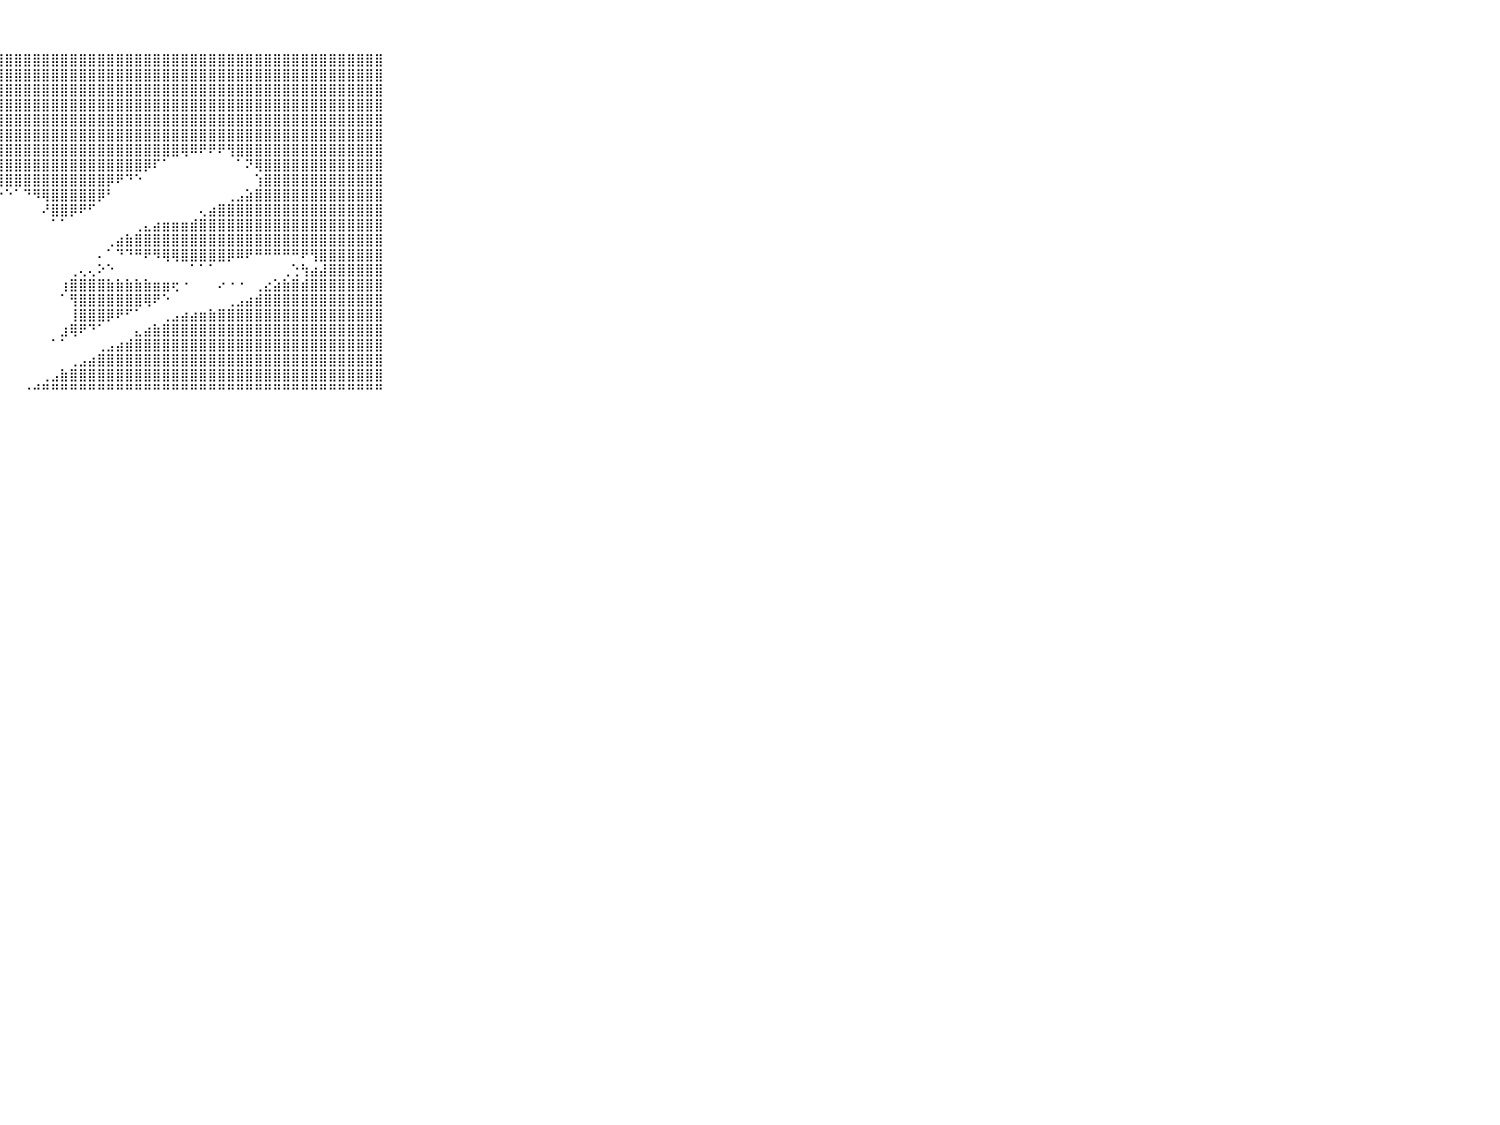

⠀⠀⠀⠀⠀⠀⠀⠀⠀⠀⠀⣿⣿⣿⣿⣿⣿⣿⣿⣿⣿⣿⣿⣿⣿⣿⣿⣿⣿⣿⣿⣿⣿⣿⣿⣿⣿⣿⣿⣿⣿⣿⣿⣿⣿⣿⣿⣿⣿⣿⣿⣿⣿⣿⣿⣿⣿⣿⣿⣿⣿⣿⣿⣿⣿⣿⣿⣿⣿⠀⠀⠀⠀⠀⠀⠀⠀⠀⠀⠀⠀
⠀⠀⠀⠀⠀⠀⠀⠀⠀⠀⠀⣿⣿⣿⣿⣿⣿⣿⣿⣿⣿⣿⣿⣿⣿⣿⣿⣿⣿⣿⣿⣿⣿⣿⣿⣿⣿⣿⣿⣿⣿⣿⣿⣿⣿⣿⣿⣿⣿⣿⣿⣿⣿⣿⣿⣿⣿⣿⣿⣿⣿⣿⣿⣿⣿⣿⣿⣿⣿⠀⠀⠀⠀⠀⠀⠀⠀⠀⠀⠀⠀
⠀⠀⠀⠀⠀⠀⠀⠀⠀⠀⠀⣿⣿⣿⣿⣿⣿⣿⣿⣿⣿⣿⣿⣿⣿⣿⣿⣿⣿⣿⣿⣿⣿⣿⣿⣿⣿⣿⣿⣿⣿⣿⣿⣿⣿⣿⣿⣿⣿⣿⣿⣿⣿⣿⣿⣿⣿⣿⣿⣿⣿⣿⣿⣿⣿⣿⣿⣿⣿⠀⠀⠀⠀⠀⠀⠀⠀⠀⠀⠀⠀
⠀⠀⠀⠀⠀⠀⠀⠀⠀⠀⠀⣿⣿⣿⣿⣿⣿⣿⣿⣿⣿⣿⣿⣿⣿⣿⣿⣿⣿⣿⣿⣿⣿⣿⣿⣿⣿⣿⣿⣿⣿⣿⣿⣿⣿⣿⣿⣿⣿⣿⣿⣿⣿⣿⣿⣿⣿⣿⣿⣿⣿⣿⣿⣿⣿⣿⣿⣿⣿⠀⠀⠀⠀⠀⠀⠀⠀⠀⠀⠀⠀
⠀⠀⠀⠀⠀⠀⠀⠀⠀⠀⠀⣿⣿⣿⣿⣿⣿⣿⣿⣿⣿⣿⣿⣿⣿⣿⣿⣿⣿⣿⣿⣿⣿⣿⣿⣿⣿⣿⣿⣿⣿⣿⣿⣿⣿⣿⣿⣿⣿⣿⣿⣿⣿⣿⣿⣿⣿⣿⣿⣿⣿⣿⣿⣿⣿⣿⣿⣿⣿⠀⠀⠀⠀⠀⠀⠀⠀⠀⠀⠀⠀
⠀⠀⠀⠀⠀⠀⠀⠀⠀⠀⠀⣿⣿⣿⣿⣿⣿⣿⣿⣿⣿⣿⣿⣿⣿⣿⣿⣿⣿⣿⣿⣿⣿⣿⣿⣿⣿⣿⣿⣿⣿⣿⣿⣿⣿⣿⣿⣿⣿⣿⣿⣿⣿⣿⣿⣿⣿⣿⣿⣿⣿⣿⣿⣿⣿⣿⣿⣿⣿⠀⠀⠀⠀⠀⠀⠀⠀⠀⠀⠀⠀
⠀⠀⠀⠀⠀⠀⠀⠀⠀⠀⠀⣿⣿⣿⣿⣿⣿⣿⣿⣿⣿⣿⣿⣿⣿⣿⣿⣿⣿⣿⣿⣿⣿⣿⣿⣿⣿⣿⣿⣿⣿⣿⣿⣿⣿⣿⣿⢿⠿⠟⠟⠟⢻⣿⣿⣿⣿⣿⣿⣿⣿⣿⣿⣿⣿⣿⣿⣿⣿⠀⠀⠀⠀⠀⠀⠀⠀⠀⠀⠀⠀
⠀⠀⠀⠀⠀⠀⠀⠀⠀⠀⠀⣿⣿⣿⣿⣿⣿⣿⣿⣿⣿⣿⣿⣿⣿⣿⣿⣿⣿⣿⣿⣿⣿⣿⣿⣿⣿⣿⣿⣿⣿⣿⣿⡿⠏⠁⠀⠀⠀⠀⠀⠀⠀⠁⠝⢿⣿⣿⣿⣿⣿⣿⣿⣿⣿⣿⣿⣿⣿⠀⠀⠀⠀⠀⠀⠀⠀⠀⠀⠀⠀
⠀⠀⠀⠀⠀⠀⠀⠀⠀⠀⠀⣿⣿⣿⣿⣿⣿⣿⣿⣿⣿⣿⣿⣿⣿⣿⣿⣿⣿⣿⣿⣿⣿⣿⣿⣿⣿⣿⣿⡿⠟⠙⠑⠀⠀⠀⠀⠀⠀⠀⠀⠀⠀⠀⠀⢱⣿⣿⣿⣿⣿⣿⣿⣿⣿⣿⣿⣿⣿⠀⠀⠀⠀⠀⠀⠀⠀⠀⠀⠀⠀
⠀⠀⠀⠀⠀⠀⠀⠀⠀⠀⠀⣿⣿⣿⣿⣿⣿⣿⣿⣿⣿⣿⣿⢿⠟⠋⠉⠑⠑⠁⠙⠻⢿⣿⣿⣿⣿⣿⡿⠃⠀⠀⠀⠀⠀⠀⠀⠀⠀⠀⠀⠀⢀⣠⣵⣿⣿⣿⣿⣿⣿⣿⣿⣿⣿⣿⣿⣿⣿⠀⠀⠀⠀⠀⠀⠀⠀⠀⠀⠀⠀
⠀⠀⠀⠀⠀⠀⠀⠀⠀⠀⠀⣿⣿⣿⣿⣿⣿⣿⣿⡿⠟⠙⠁⠀⠀⠀⠀⠀⠀⠀⠀⠀⠜⣿⣿⡿⠟⠋⠀⠀⠀⠀⠀⠀⠀⠀⠀⠀⠀⢄⣴⣿⣿⣿⣿⣿⣿⣿⣿⣿⣿⣿⣿⣿⣿⣿⣿⣿⣿⠀⠀⠀⠀⠀⠀⠀⠀⠀⠀⠀⠀
⠀⠀⠀⠀⠀⠀⠀⠀⠀⠀⠀⣿⣿⣿⣿⣿⢟⠛⠙⠀⠀⠀⠀⠀⠀⠀⠀⠀⠀⠀⠀⠀⠀⠁⠁⠀⠀⠀⠀⠀⠀⠀⢀⣄⣴⣶⣶⣶⣾⣿⣿⣿⣿⣿⣿⣿⣿⣿⣿⣿⣿⣿⣿⣿⣿⣿⣿⣿⣿⠀⠀⠀⠀⠀⠀⠀⠀⠀⠀⠀⠀
⠀⠀⠀⠀⠀⠀⠀⠀⠀⠀⠀⣿⣿⡿⠟⠁⠀⠀⠀⠀⠀⠀⠀⠀⠀⠀⠀⠀⠀⠀⠀⠀⠀⠀⠀⠀⠀⠀⠀⢀⣴⣷⣿⣿⣿⣿⣿⣿⣿⣿⣿⣿⣿⣿⣿⣿⣿⣿⣿⣿⣿⣿⣿⣿⣿⣿⣿⣿⣿⠀⠀⠀⠀⠀⠀⠀⠀⠀⠀⠀⠀
⠀⠀⠀⠀⠀⠀⠀⠀⠀⠀⠀⠛⠁⠀⠀⠀⠀⠀⠀⠀⠀⠀⠀⠀⠀⠀⠀⠀⠀⠀⠀⠀⠀⠀⠀⠀⠀⠀⠄⠁⠙⠙⠛⠟⠻⢿⢿⣿⣿⣿⣿⣿⡿⠿⠟⠛⠛⠛⠛⠛⠟⢻⣿⣿⣿⣿⣿⣿⣿⠀⠀⠀⠀⠀⠀⠀⠀⠀⠀⠀⠀
⠀⠀⠀⠀⠀⠀⠀⠀⠀⠀⠀⠀⠀⠀⠀⠀⠀⠀⠀⠀⠀⠀⠀⠀⠀⠀⠀⠀⠀⠀⠀⠀⠀⠀⠀⢀⢄⢄⠕⠑⠀⠀⠀⠀⠀⠀⠀⠀⠁⠁⠁⠀⠀⠀⠀⠀⠀⠀⢀⢑⢳⣴⣼⣿⣿⣿⣿⣿⣿⠀⠀⠀⠀⠀⠀⠀⠀⠀⠀⠀⠀
⠀⠀⠀⠀⠀⠀⠀⠀⠀⠀⠀⠀⠀⠀⠀⠀⠀⠀⠀⠀⠀⠀⠀⠀⠀⠀⠀⠀⠀⠀⠀⠀⠀⠀⢰⣿⣿⣿⣿⣷⣷⣷⣷⣷⣶⣶⢖⠐⠀⠀⠀⠔⠐⠐⠀⢀⣔⣵⣷⣿⣾⣿⣿⣿⣿⣿⣿⣿⣿⠀⠀⠀⠀⠀⠀⠀⠀⠀⠀⠀⠀
⠀⠀⠀⠀⠀⠀⠀⠀⠀⠀⠀⠀⠀⠀⠀⠀⠀⠀⠀⠀⠀⠀⠀⠀⠀⠀⠀⠀⠀⠀⠀⠀⠀⠀⠁⢻⣿⣿⣿⣿⣿⣿⣿⢿⠟⠑⠀⠀⠀⠀⠀⠀⢀⣠⣴⣾⣿⣿⣿⣿⣿⣿⣿⣿⣿⣿⣿⣿⣿⠀⠀⠀⠀⠀⠀⠀⠀⠀⠀⠀⠀
⠀⠀⠀⠀⠀⠀⠀⠀⠀⠀⠀⠀⠀⠀⠀⠀⠀⠀⠀⠀⠀⠀⠀⠀⠀⠀⠀⠀⠀⠀⠀⠀⠀⠀⠀⢸⣿⣿⣿⡿⠟⠋⠁⠀⠀⢀⣠⣴⣴⣶⣷⣿⣿⣿⣿⣿⣿⣿⣿⣿⣿⣿⣿⣿⣿⣿⣿⣿⣿⠀⠀⠀⠀⠀⠀⠀⠀⠀⠀⠀⠀
⠀⠀⠀⠀⠀⠀⠀⠀⠀⠀⠀⠀⠀⠀⠀⠀⠀⠀⠀⠀⠀⠀⠀⠀⠀⠀⠀⠀⠀⠀⠀⠀⠀⠀⣰⢿⠟⠙⠁⠀⠀⠀⣄⣴⣷⣿⣿⣿⣿⣿⣿⣿⣿⣿⣿⣿⣿⣿⣿⣿⣿⣿⣿⣿⣿⣿⣿⣿⣿⠀⠀⠀⠀⠀⠀⠀⠀⠀⠀⠀⠀
⠀⠀⠀⠀⠀⠀⠀⠀⠀⠀⠀⠀⠀⠀⠀⠀⠀⠀⠀⠀⠀⠀⠀⠀⠀⠀⠀⠀⠀⠀⠀⠀⠀⠁⠁⠀⠀⠀⢀⣠⣴⣾⣿⣿⣿⣿⣿⣿⣿⣿⣿⣿⣿⣿⣿⣿⣿⣿⣿⣿⣿⣿⣿⣿⣿⣿⣿⣿⣿⠀⠀⠀⠀⠀⠀⠀⠀⠀⠀⠀⠀
⠀⠀⠀⠀⠀⠀⠀⠀⠀⠀⠀⠀⠀⠀⠀⠀⠀⠀⠀⠀⠀⠀⠀⠀⠀⠀⠀⠀⠀⠀⠀⠀⠀⠀⠀⢀⣠⣴⣿⣿⣿⣿⣿⣿⣿⣿⣿⣿⣿⣿⣿⣿⣿⣿⣿⣿⣿⣿⣿⣿⣿⣿⣿⣿⣿⣿⣿⣿⣿⠀⠀⠀⠀⠀⠀⠀⠀⠀⠀⠀⠀
⠀⠀⠀⠀⠀⠀⠀⠀⠀⠀⠀⠀⠀⠀⠀⠀⠀⠀⠀⠀⠀⠀⠀⠀⠀⠀⠀⠀⠀⠀⠀⠀⢀⣠⣷⣿⣿⣿⣿⣿⣿⣿⣿⣿⣿⣿⣿⣿⣿⣿⣿⣿⣿⣿⣿⣿⣿⣿⣿⣿⣿⣿⣿⣿⣿⣿⣿⣿⣿⠀⠀⠀⠀⠀⠀⠀⠀⠀⠀⠀⠀
⠀⠀⠀⠀⠀⠀⠀⠀⠀⠀⠀⠀⠀⠀⠀⠀⠀⠀⠀⠀⠀⠀⠀⠀⠀⠀⠀⠀⠀⠀⠐⠚⠛⠛⠛⠛⠛⠛⠛⠛⠛⠛⠛⠛⠛⠛⠛⠛⠛⠛⠛⠛⠛⠛⠛⠛⠛⠛⠛⠛⠛⠛⠛⠛⠛⠛⠛⠛⠛⠀⠀⠀⠀⠀⠀⠀⠀⠀⠀⠀⠀